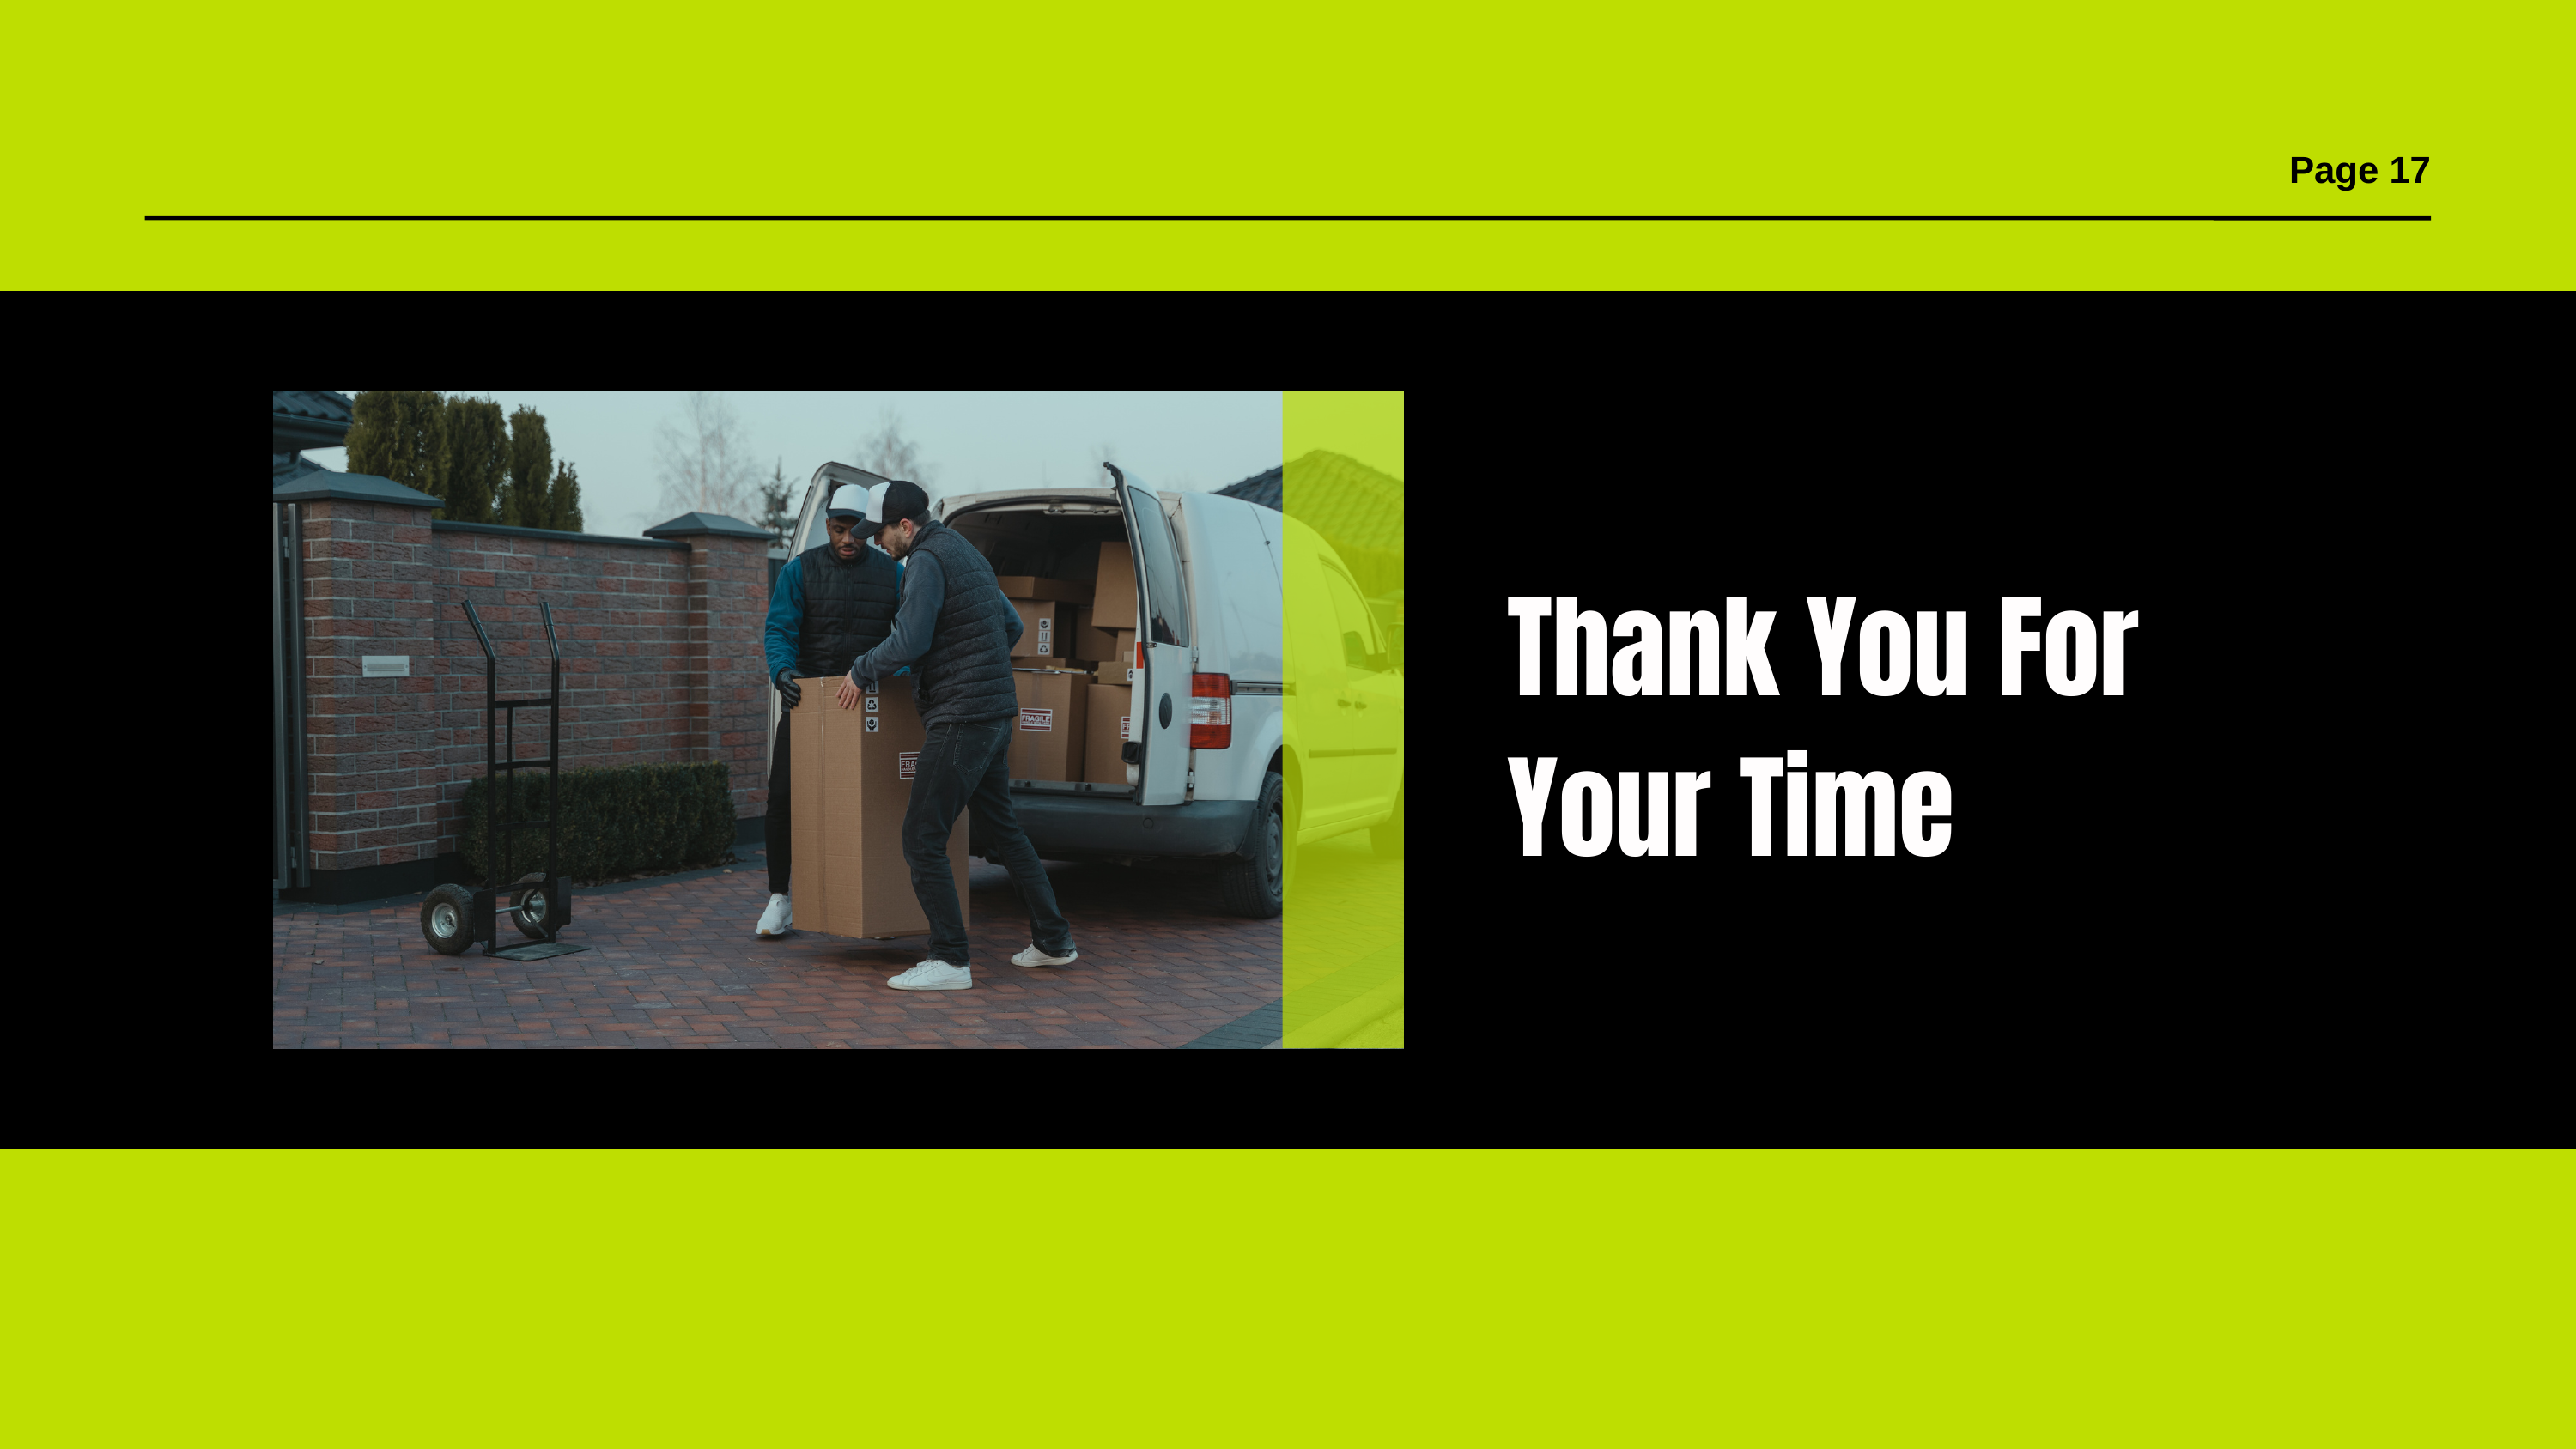

Page 17

Thank You For Your Time